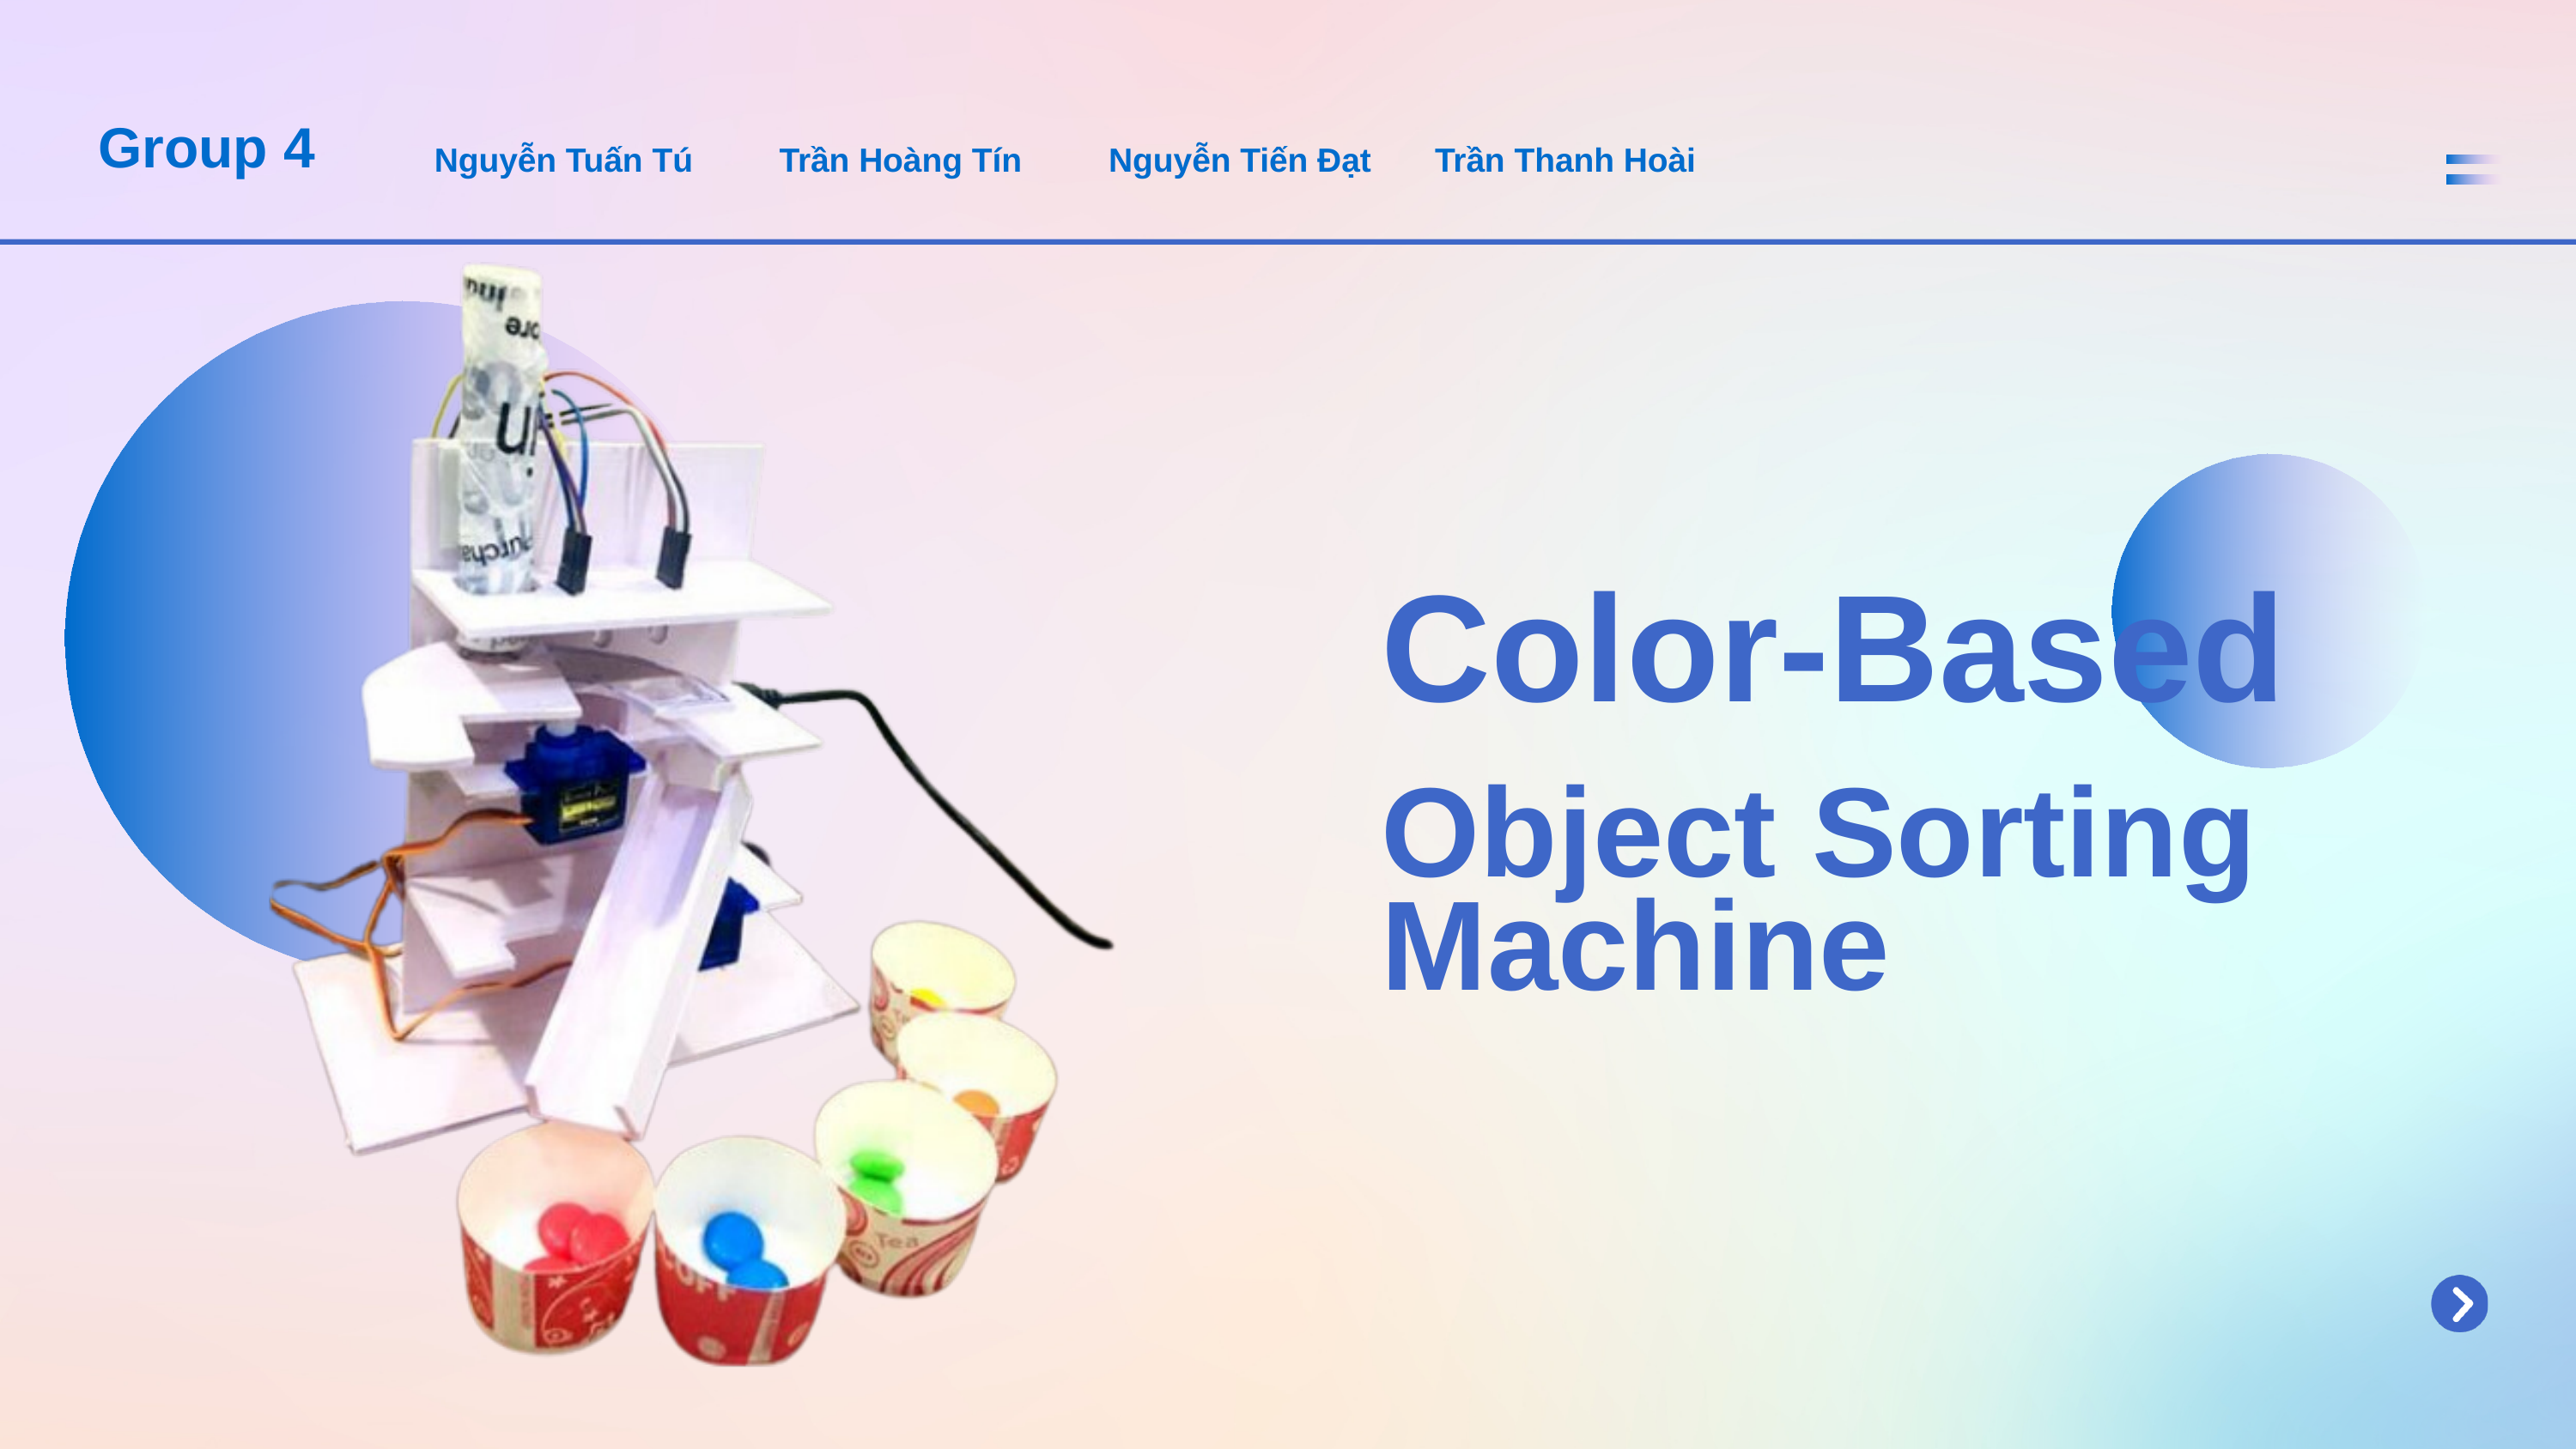

Group 4
Nguyễn Tuấn Tú
Trần Hoàng Tín
Nguyễn Tiến Đạt
Trần Thanh Hoài

Color-Based

Object Sorting Machine